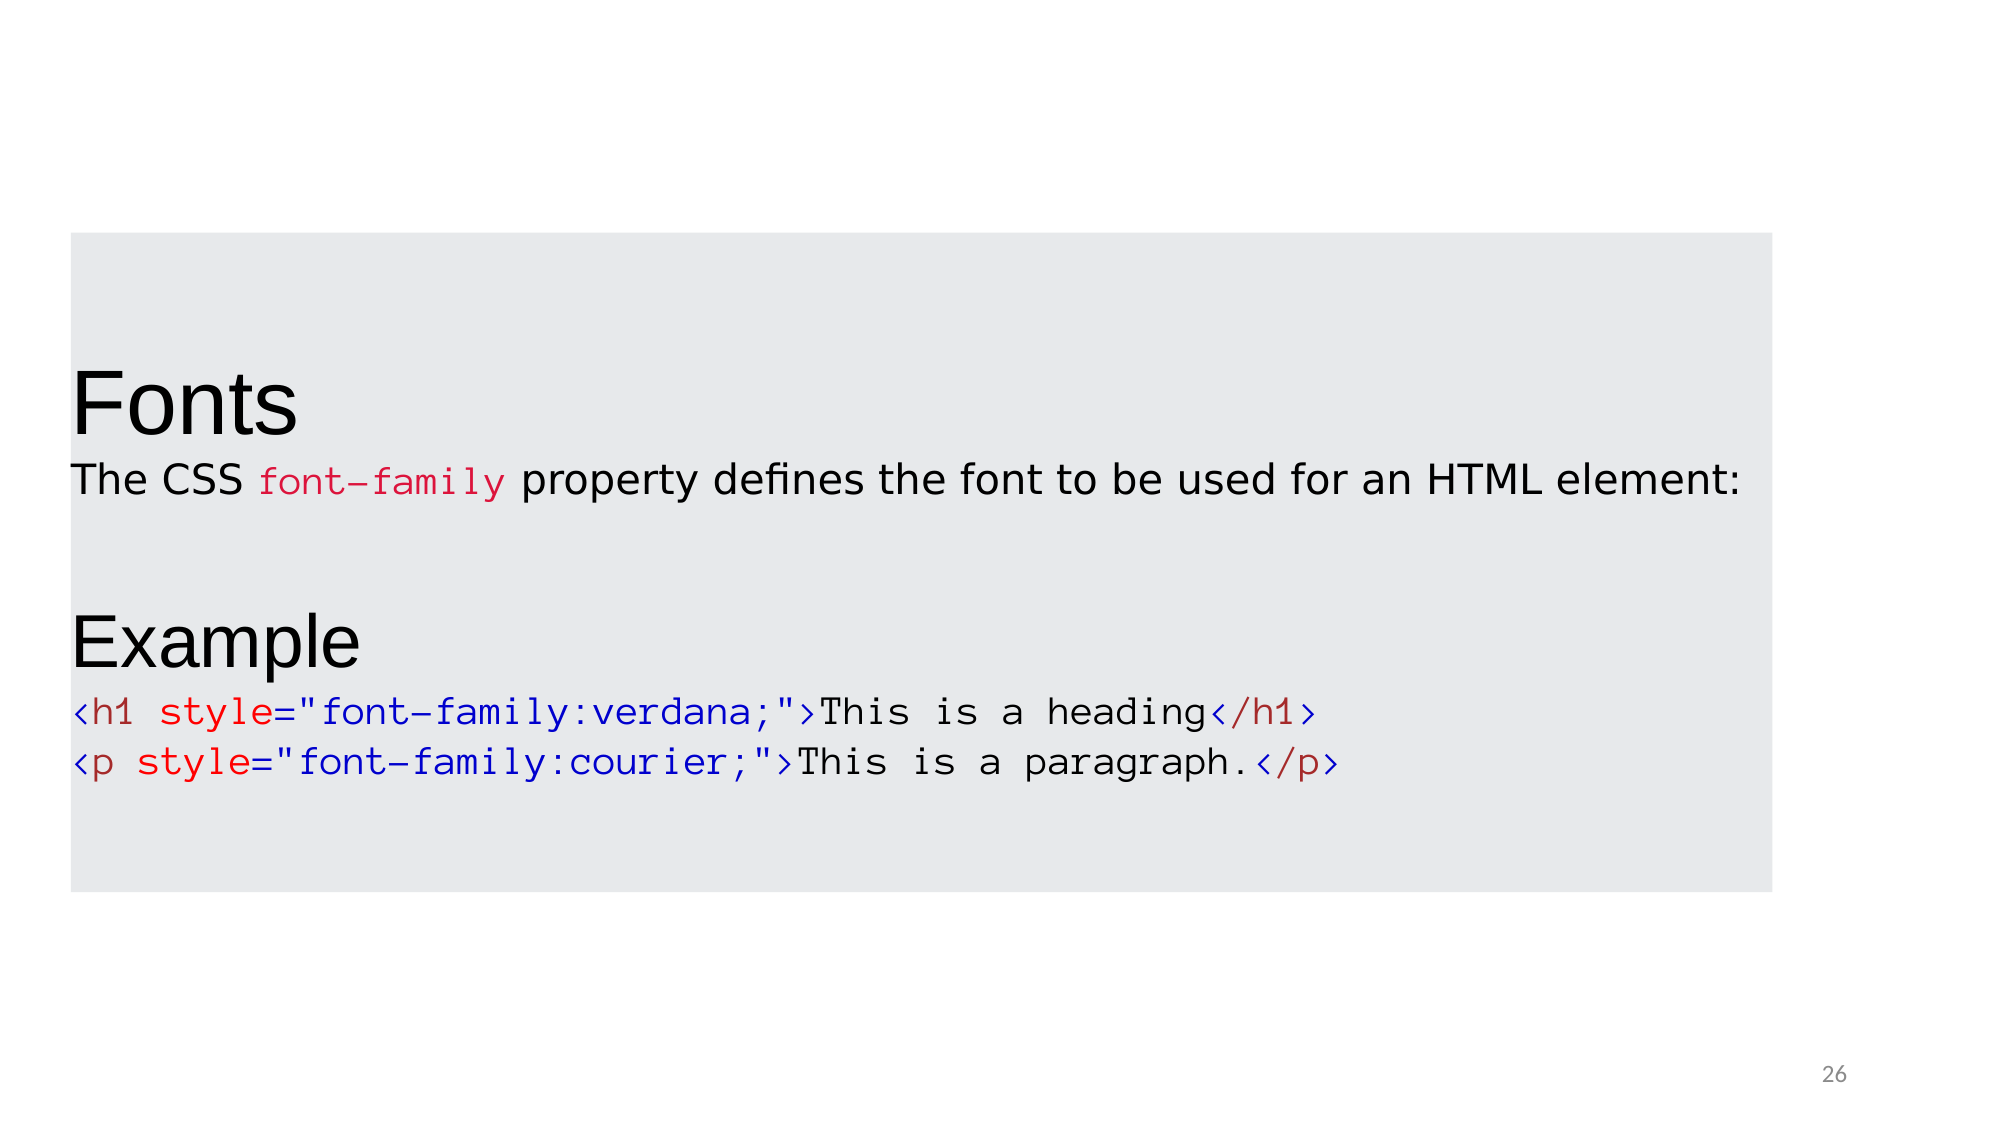

#
Fonts
The CSS font-family property defines the font to be used for an HTML element:

Example
<h1 style="font-family:verdana;">This is a heading</h1>
<p style="font-family:courier;">This is a paragraph.</p>

26